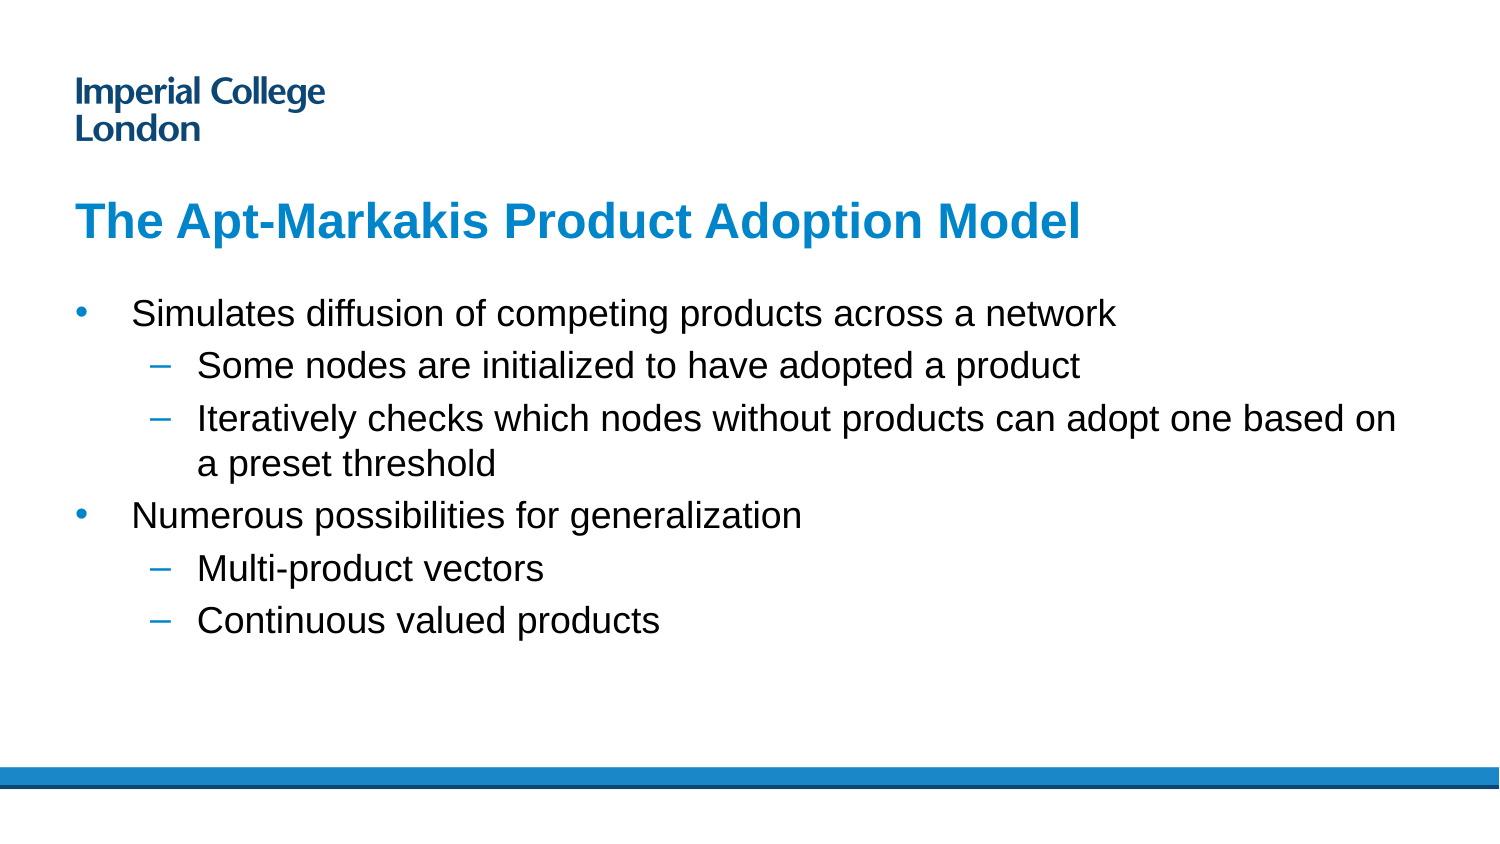

# The Apt-Markakis Product Adoption Model
Simulates diffusion of competing products across a network
Some nodes are initialized to have adopted a product
Iteratively checks which nodes without products can adopt one based on a preset threshold
Numerous possibilities for generalization
Multi-product vectors
Continuous valued products